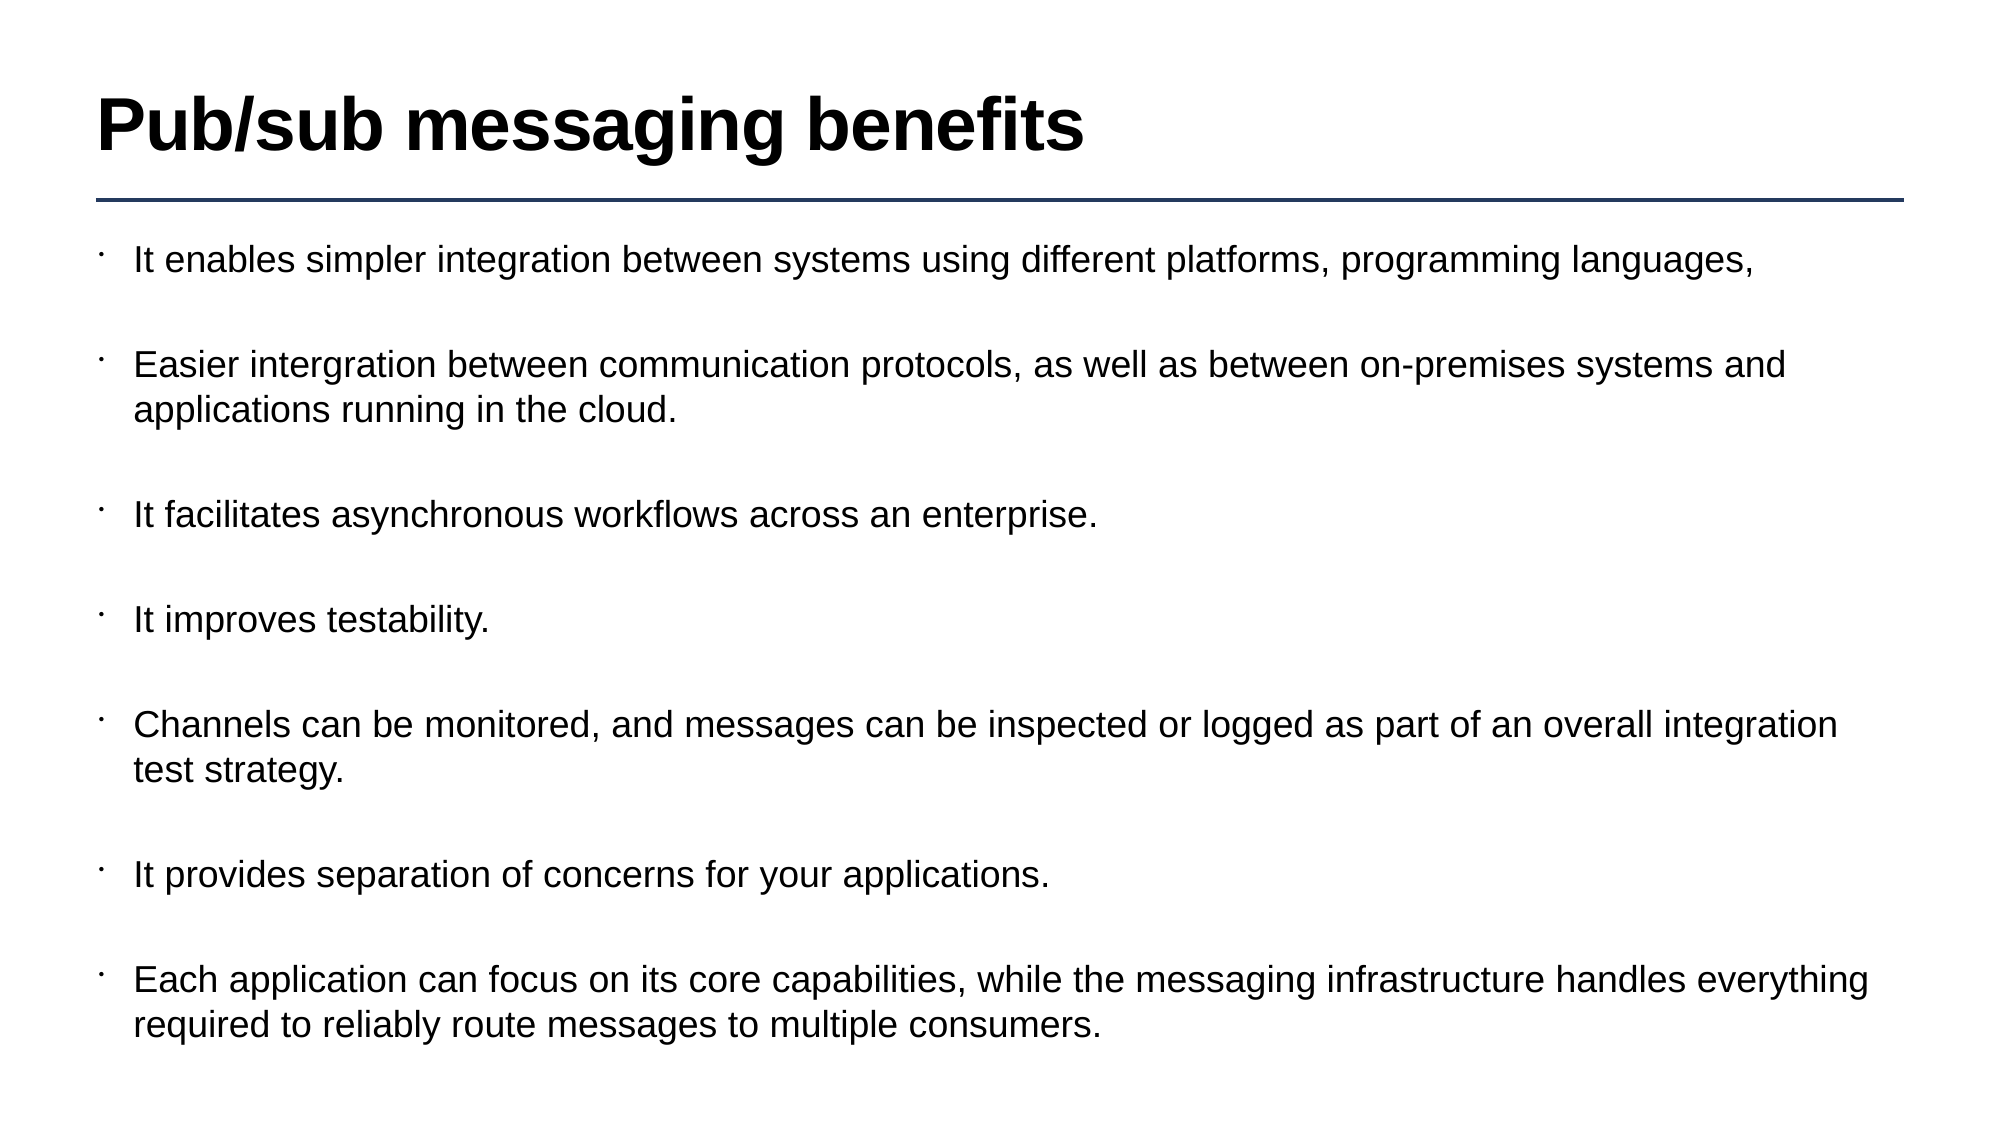

# Pub/sub messaging benefits
It enables simpler integration between systems using different platforms, programming languages,

Easier intergration between communication protocols, as well as between on-premises systems and applications running in the cloud.

It facilitates asynchronous workflows across an enterprise.

It improves testability.

Channels can be monitored, and messages can be inspected or logged as part of an overall integration test strategy.

It provides separation of concerns for your applications.

Each application can focus on its core capabilities, while the messaging infrastructure handles everything required to reliably route messages to multiple consumers.